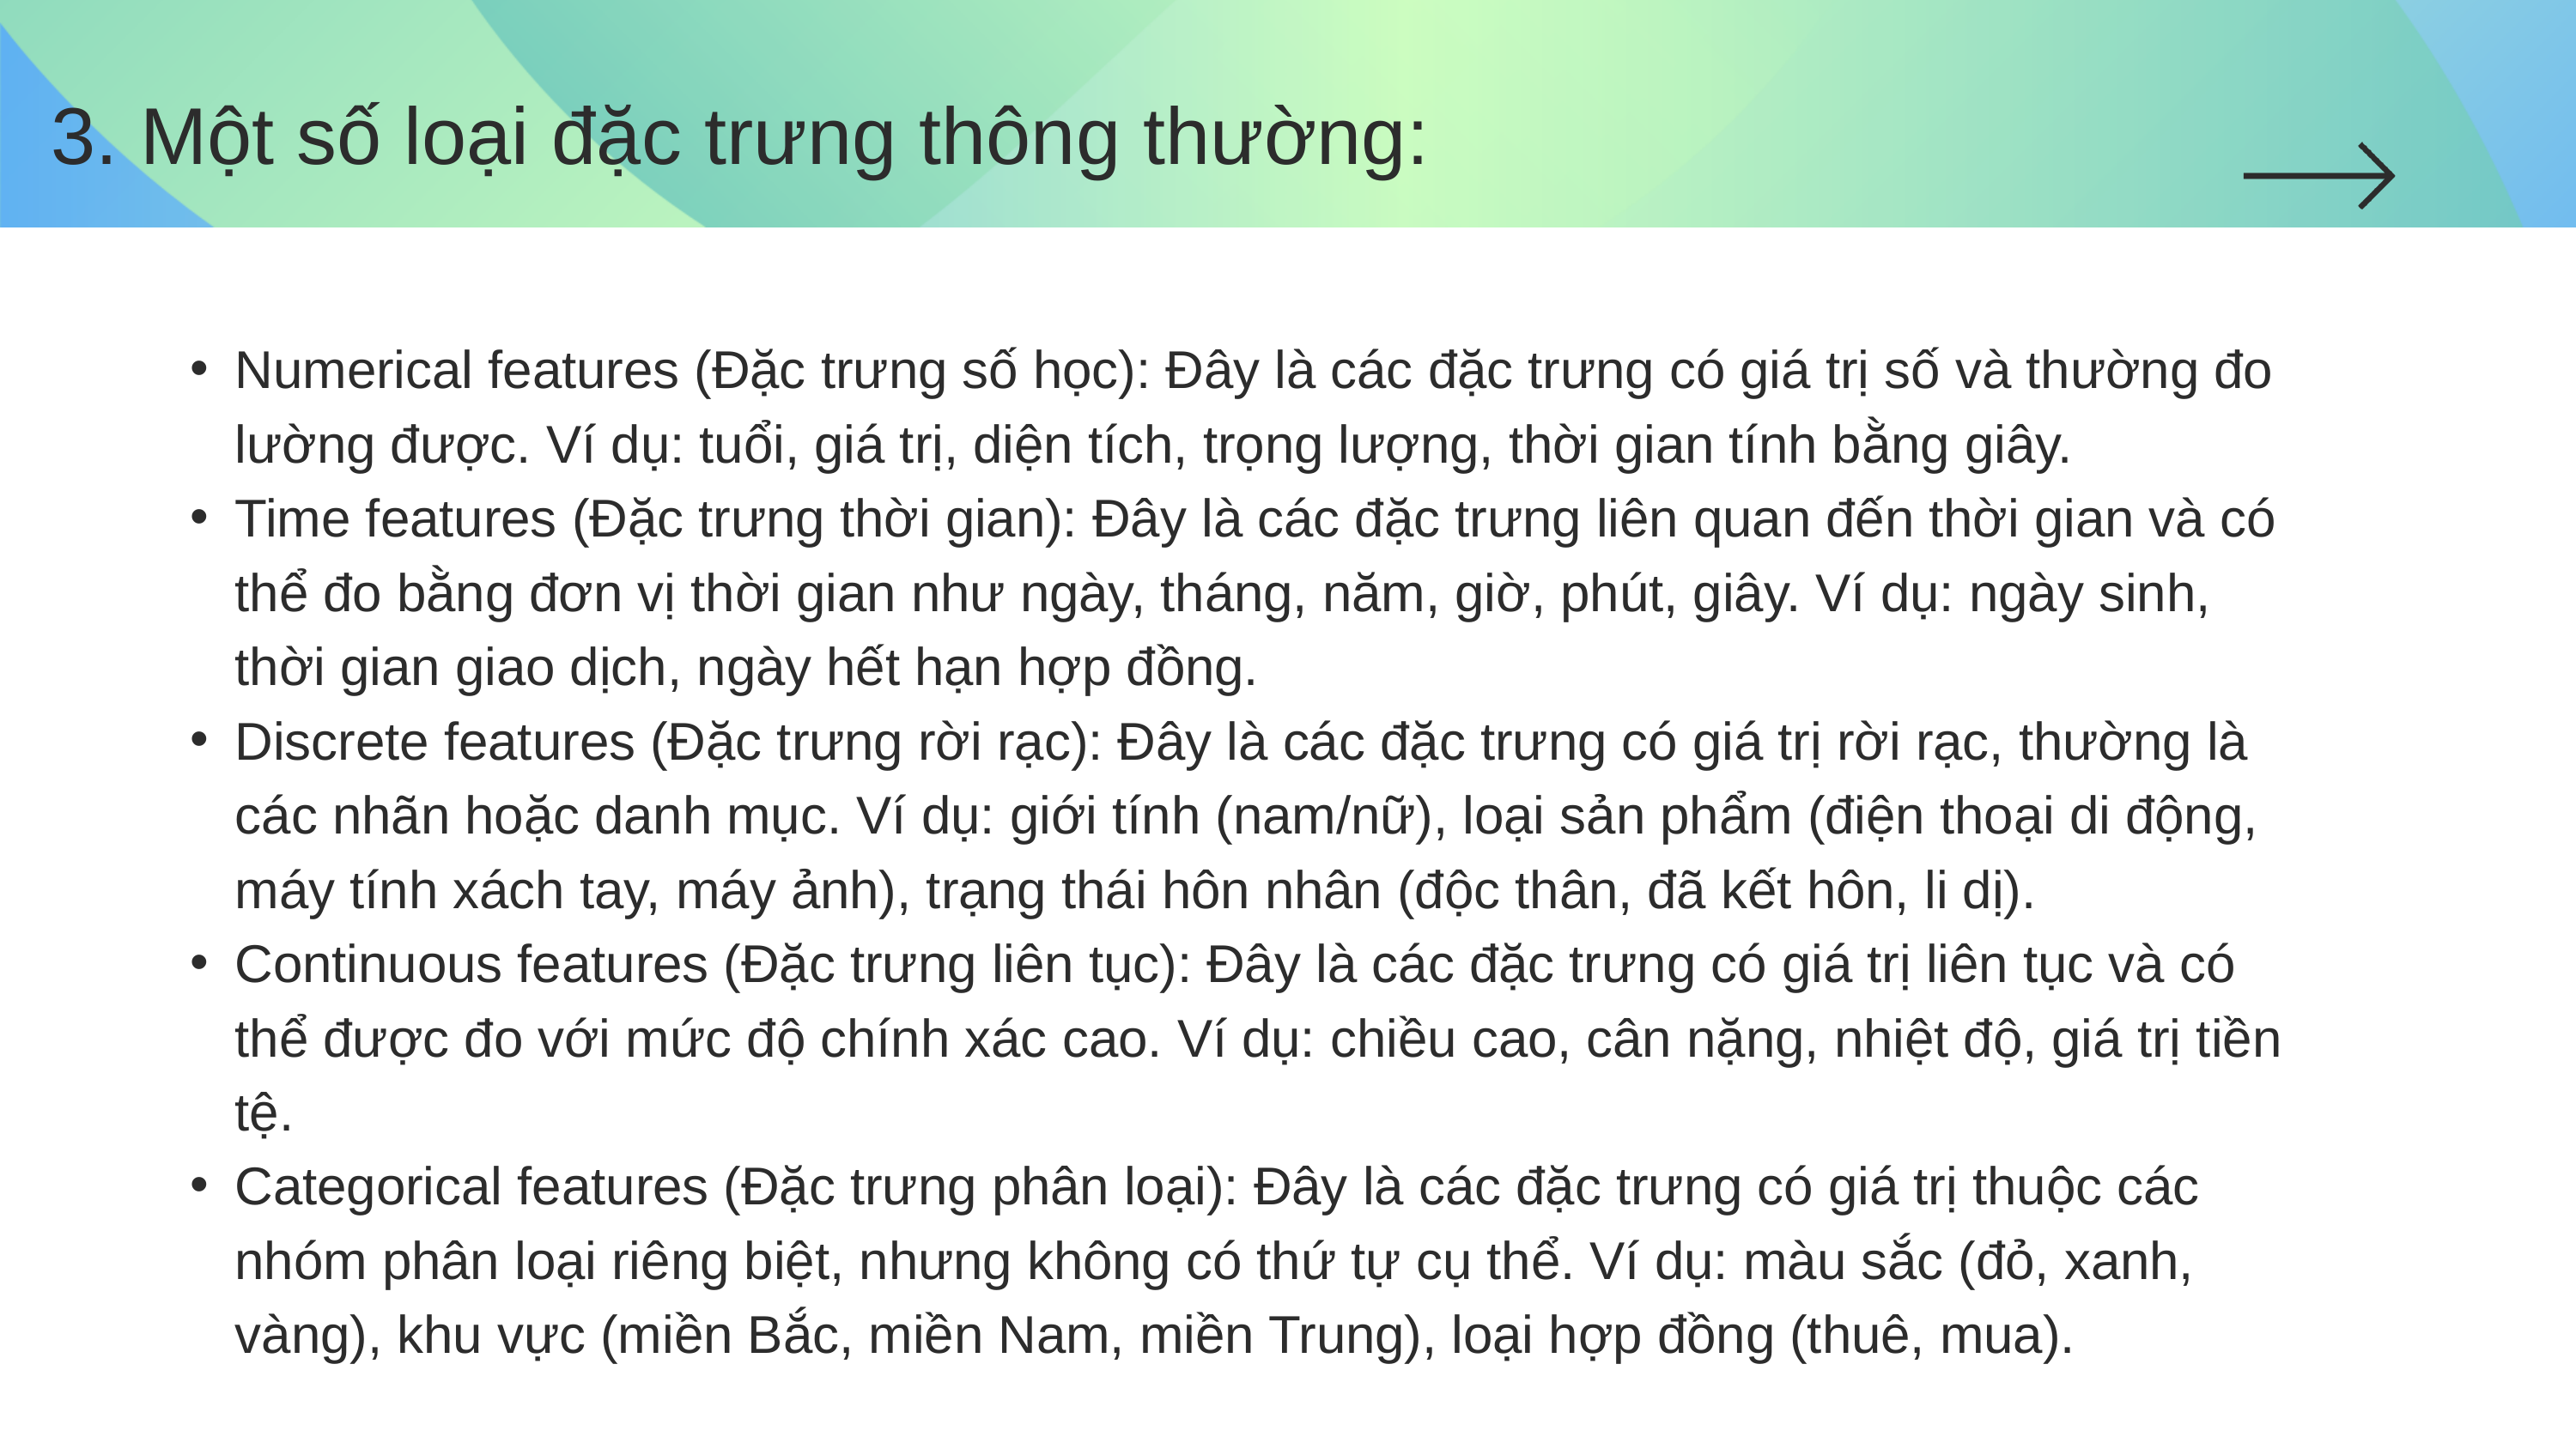

3. Một số loại đặc trưng thông thường:

Numerical features (Đặc trưng số học): Đây là các đặc trưng có giá trị số và thường đo lường được. Ví dụ: tuổi, giá trị, diện tích, trọng lượng, thời gian tính bằng giây.
Time features (Đặc trưng thời gian): Đây là các đặc trưng liên quan đến thời gian và có thể đo bằng đơn vị thời gian như ngày, tháng, năm, giờ, phút, giây. Ví dụ: ngày sinh, thời gian giao dịch, ngày hết hạn hợp đồng.
Discrete features (Đặc trưng rời rạc): Đây là các đặc trưng có giá trị rời rạc, thường là các nhãn hoặc danh mục. Ví dụ: giới tính (nam/nữ), loại sản phẩm (điện thoại di động, máy tính xách tay, máy ảnh), trạng thái hôn nhân (độc thân, đã kết hôn, li dị).
Continuous features (Đặc trưng liên tục): Đây là các đặc trưng có giá trị liên tục và có thể được đo với mức độ chính xác cao. Ví dụ: chiều cao, cân nặng, nhiệt độ, giá trị tiền tệ.
Categorical features (Đặc trưng phân loại): Đây là các đặc trưng có giá trị thuộc các nhóm phân loại riêng biệt, nhưng không có thứ tự cụ thể. Ví dụ: màu sắc (đỏ, xanh, vàng), khu vực (miền Bắc, miền Nam, miền Trung), loại hợp đồng (thuê, mua).